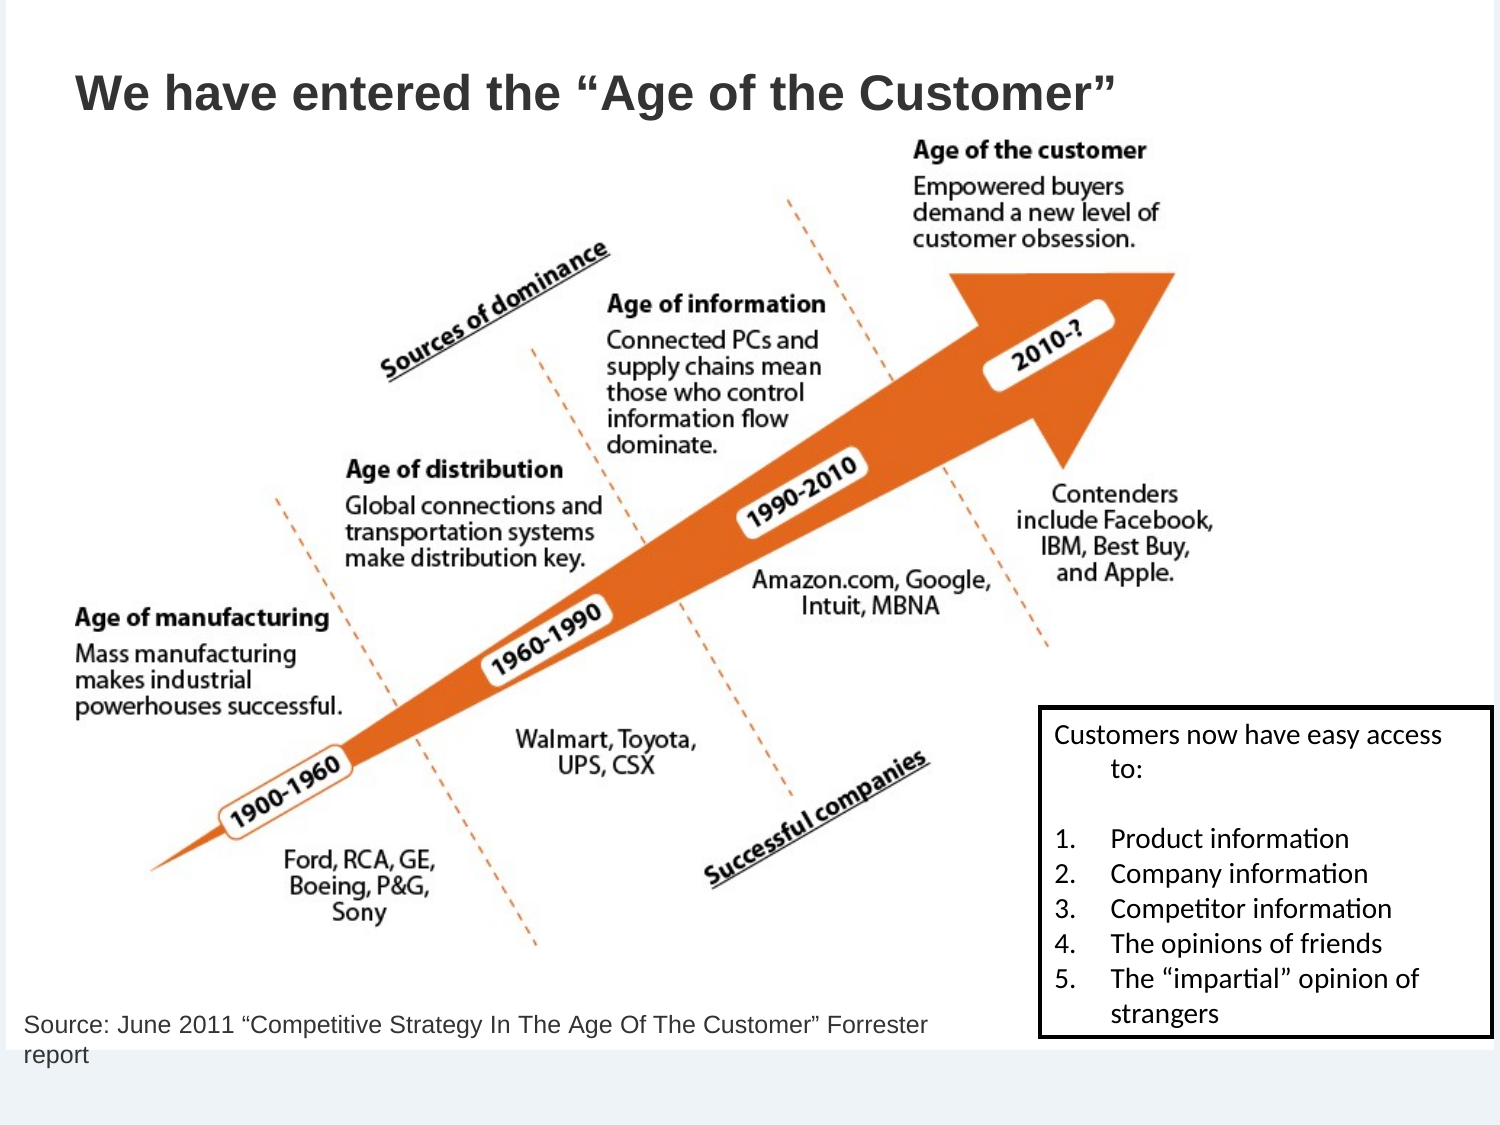

# We have entered the “Age of the Customer”

Customers now have easy access to:

Product information
Company information
Competitor information
The opinions of friends
The “impartial” opinion of strangers
Source: June 2011 “Competitive Strategy In The Age Of The Customer” Forrester report